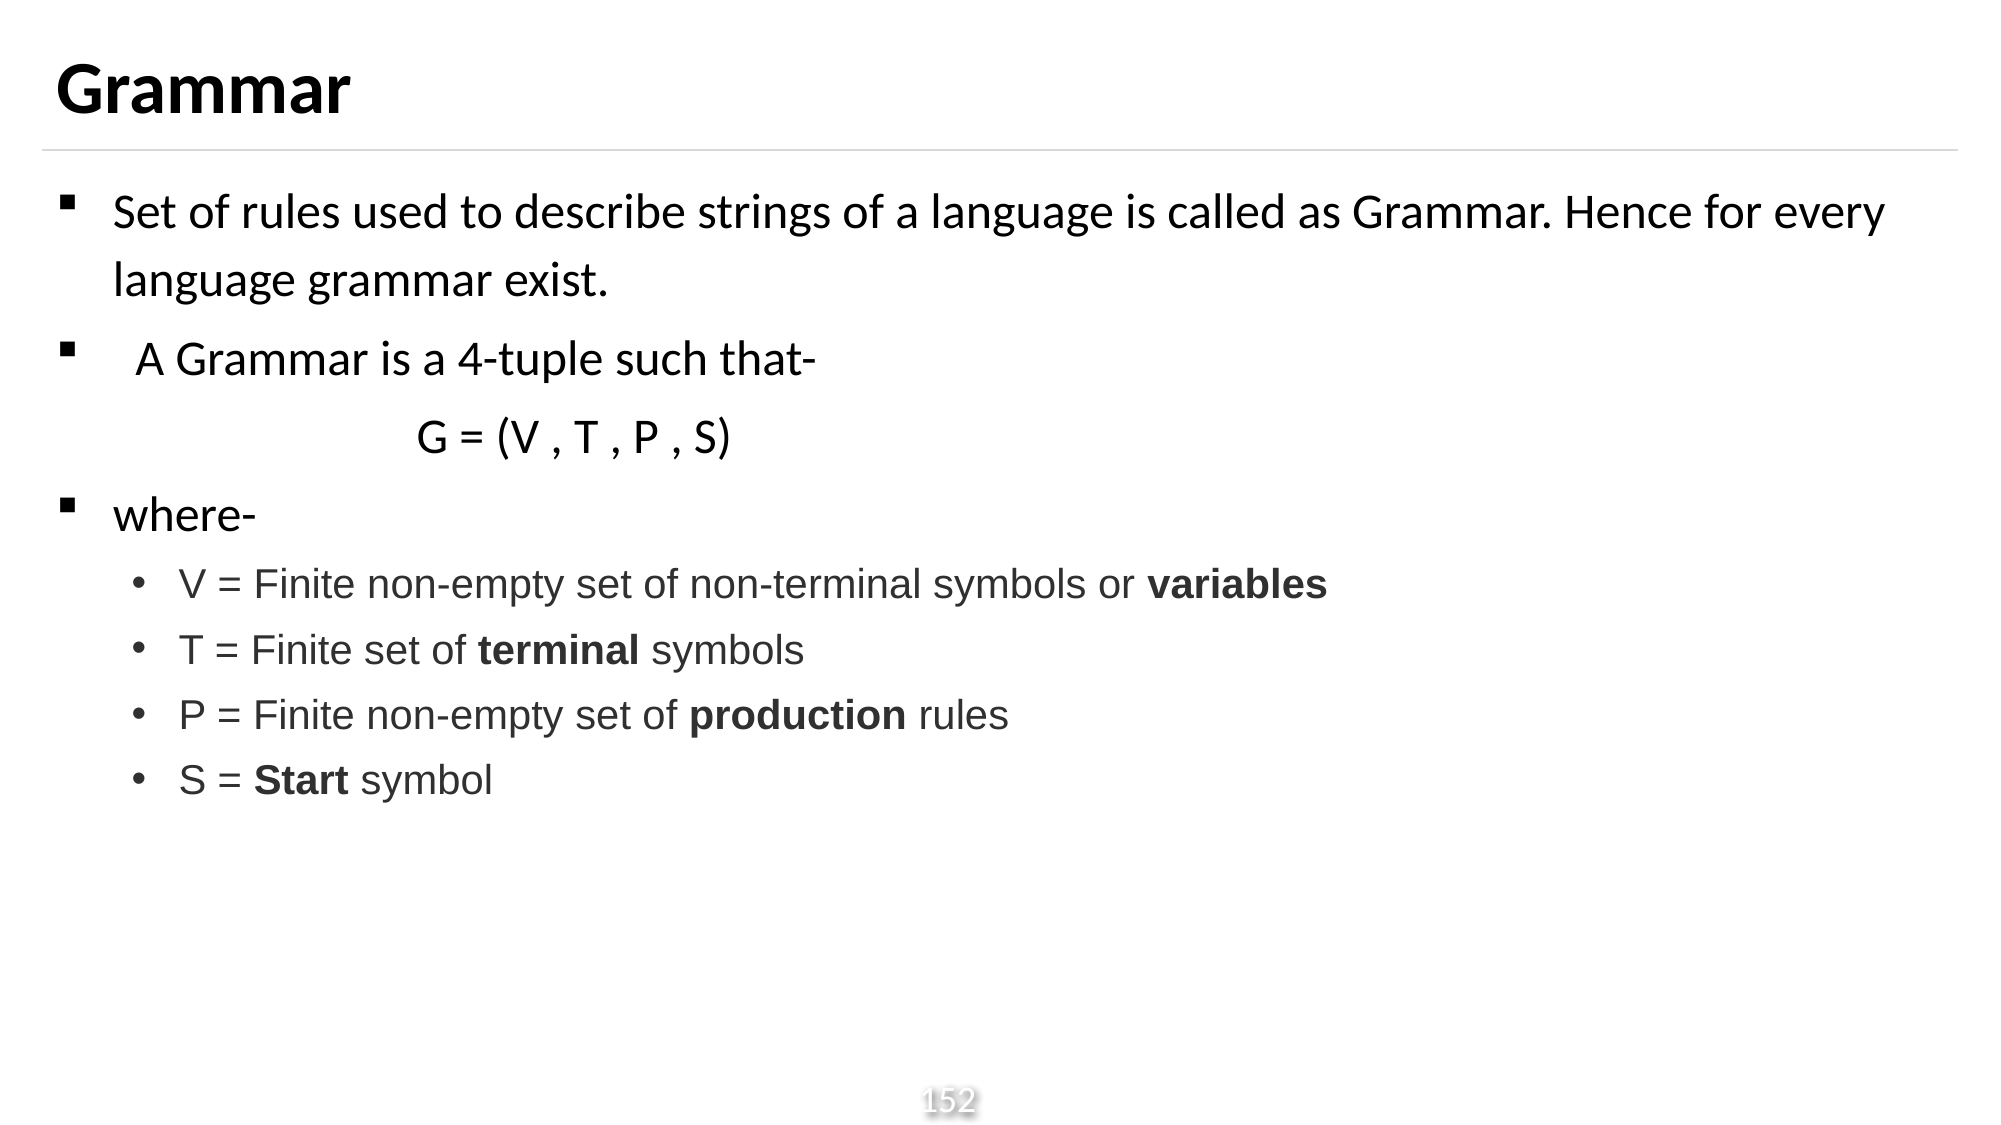

# Grammar
Set of rules used to describe strings of a language is called as Grammar. Hence for every language grammar exist.
  A Grammar is a 4-tuple such that-
                                G = (V , T , P , S)
where-
V = Finite non-empty set of non-terminal symbols or variables
T = Finite set of terminal symbols
P = Finite non-empty set of production rules
S = Start symbol